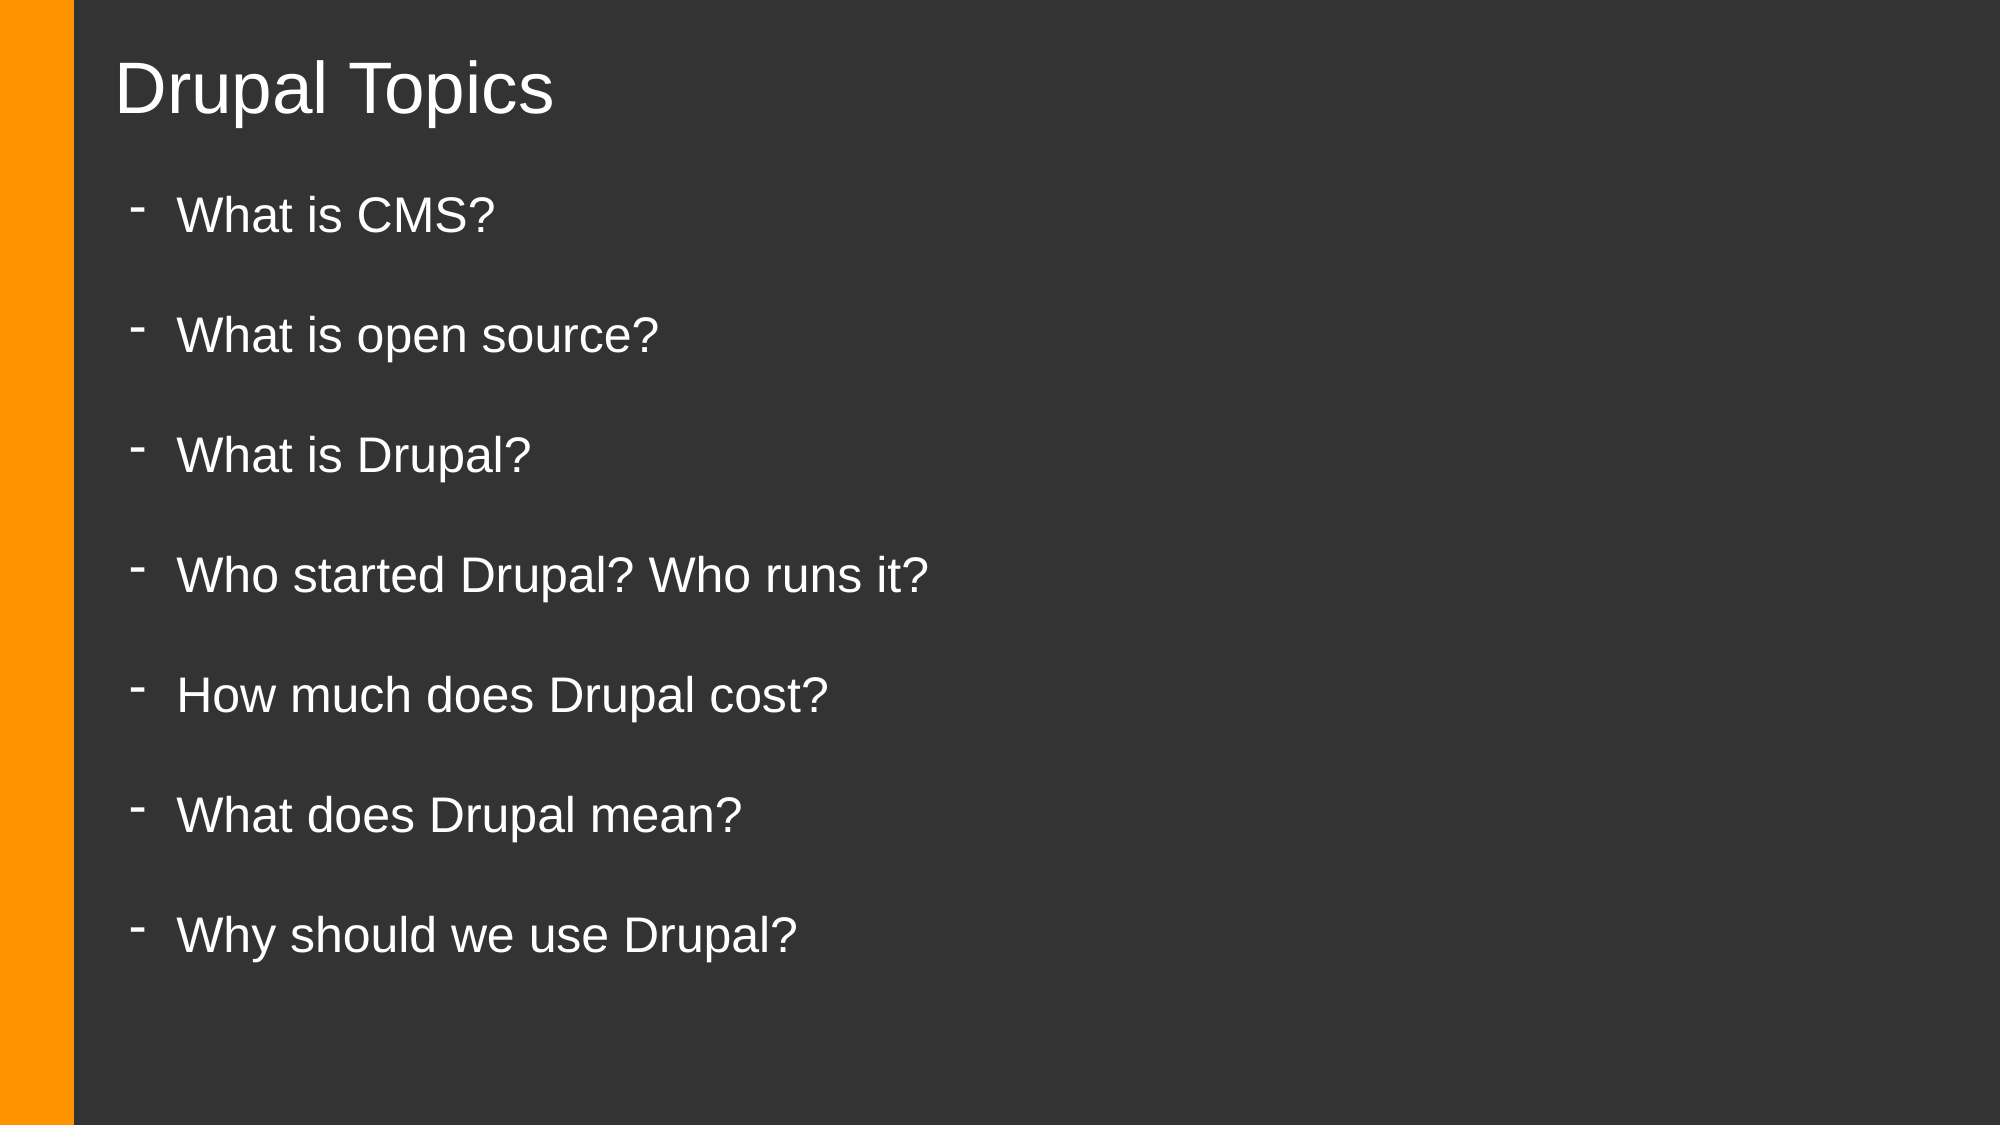

# Drupal Topics
What is CMS?

What is open source?

What is Drupal?

Who started Drupal? Who runs it?

How much does Drupal cost?

What does Drupal mean?

Why should we use Drupal?